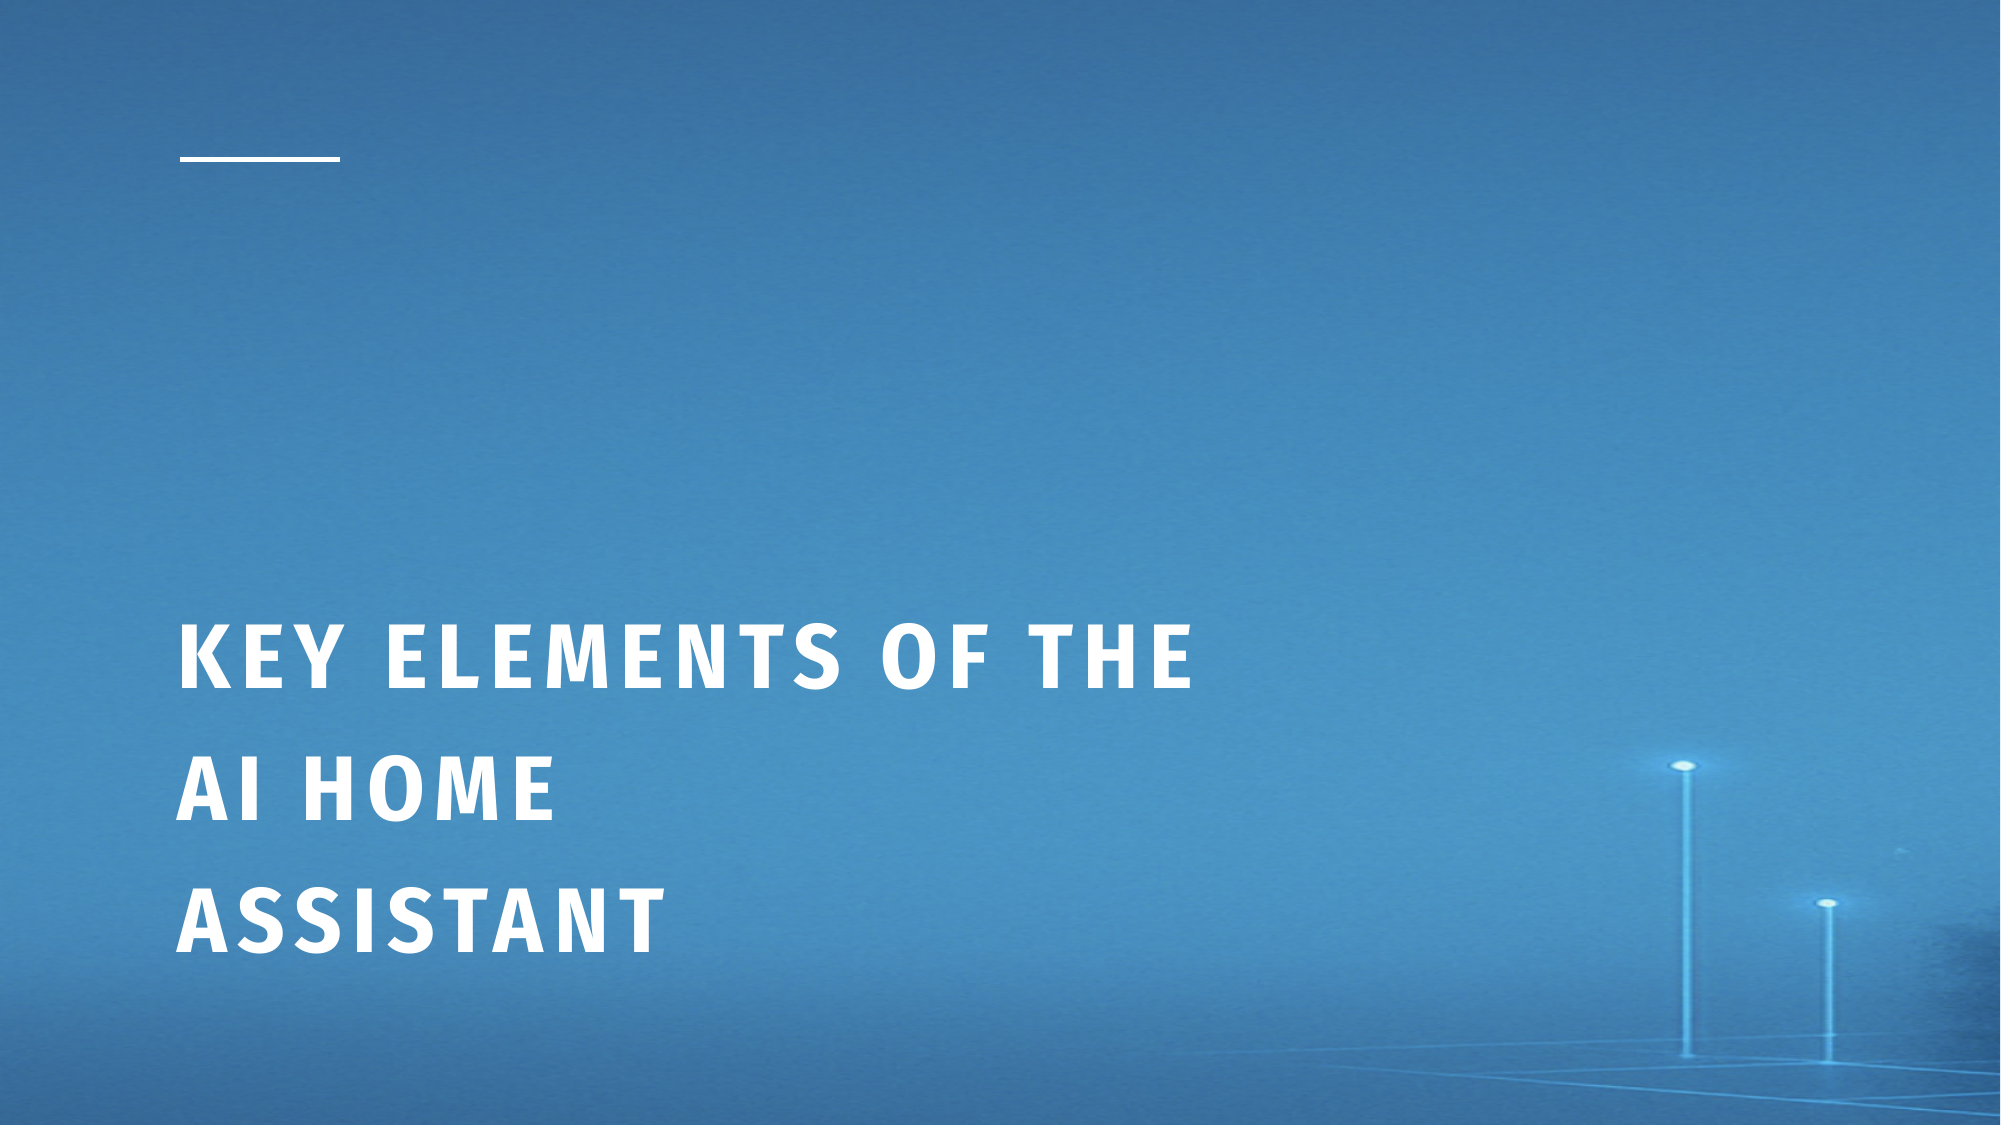

# Key elements of the ai home assistant